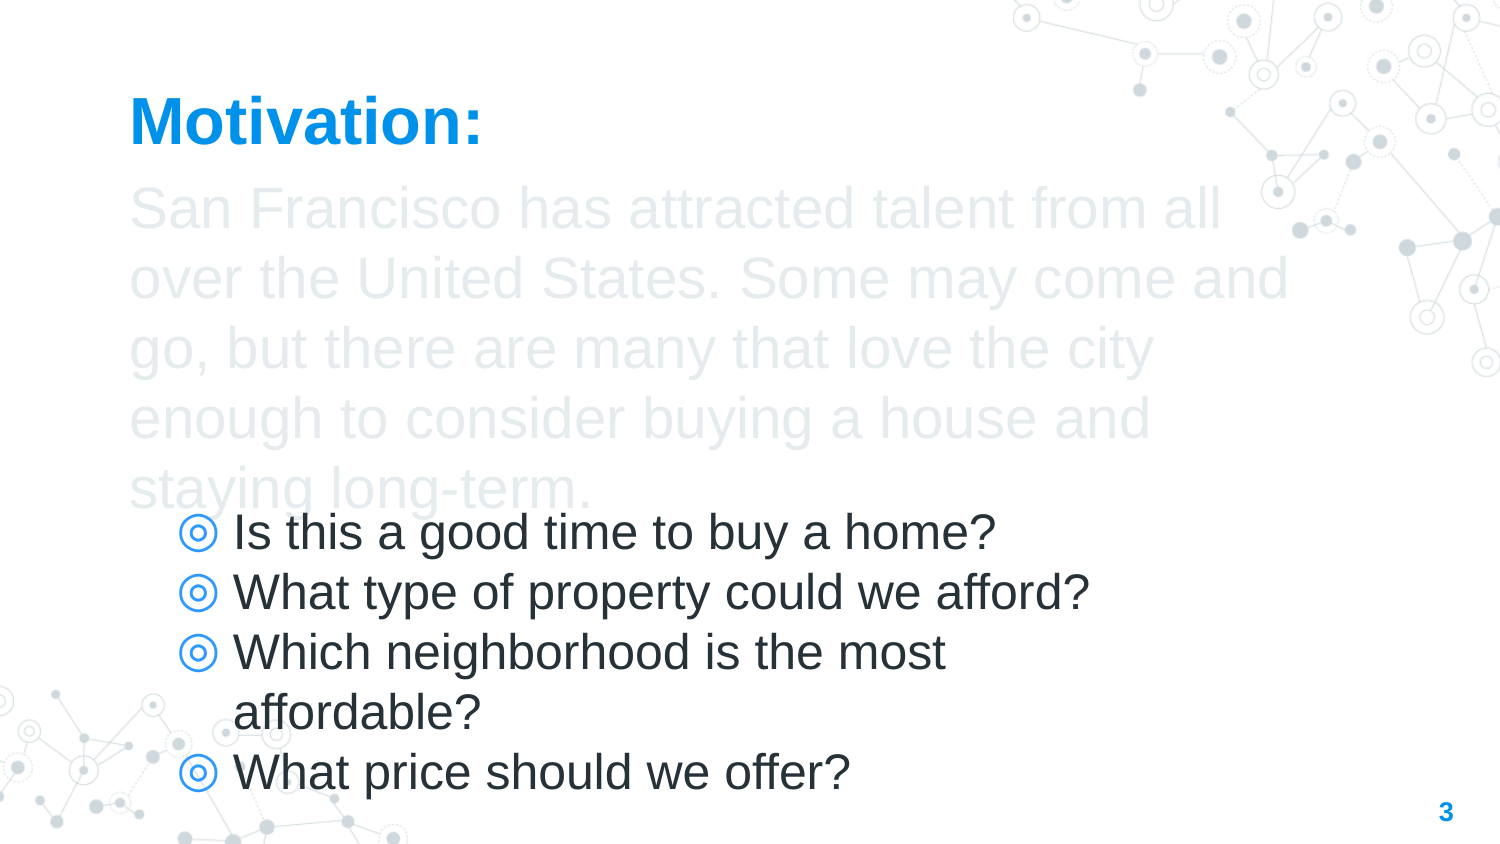

# Motivation:
San Francisco has attracted talent from all over the United States. Some may come and go, but there are many that love the city enough to consider buying a house and staying long-term.
Is this a good time to buy a home?
What type of property could we afford?
Which neighborhood is the most affordable?
What price should we offer?

3